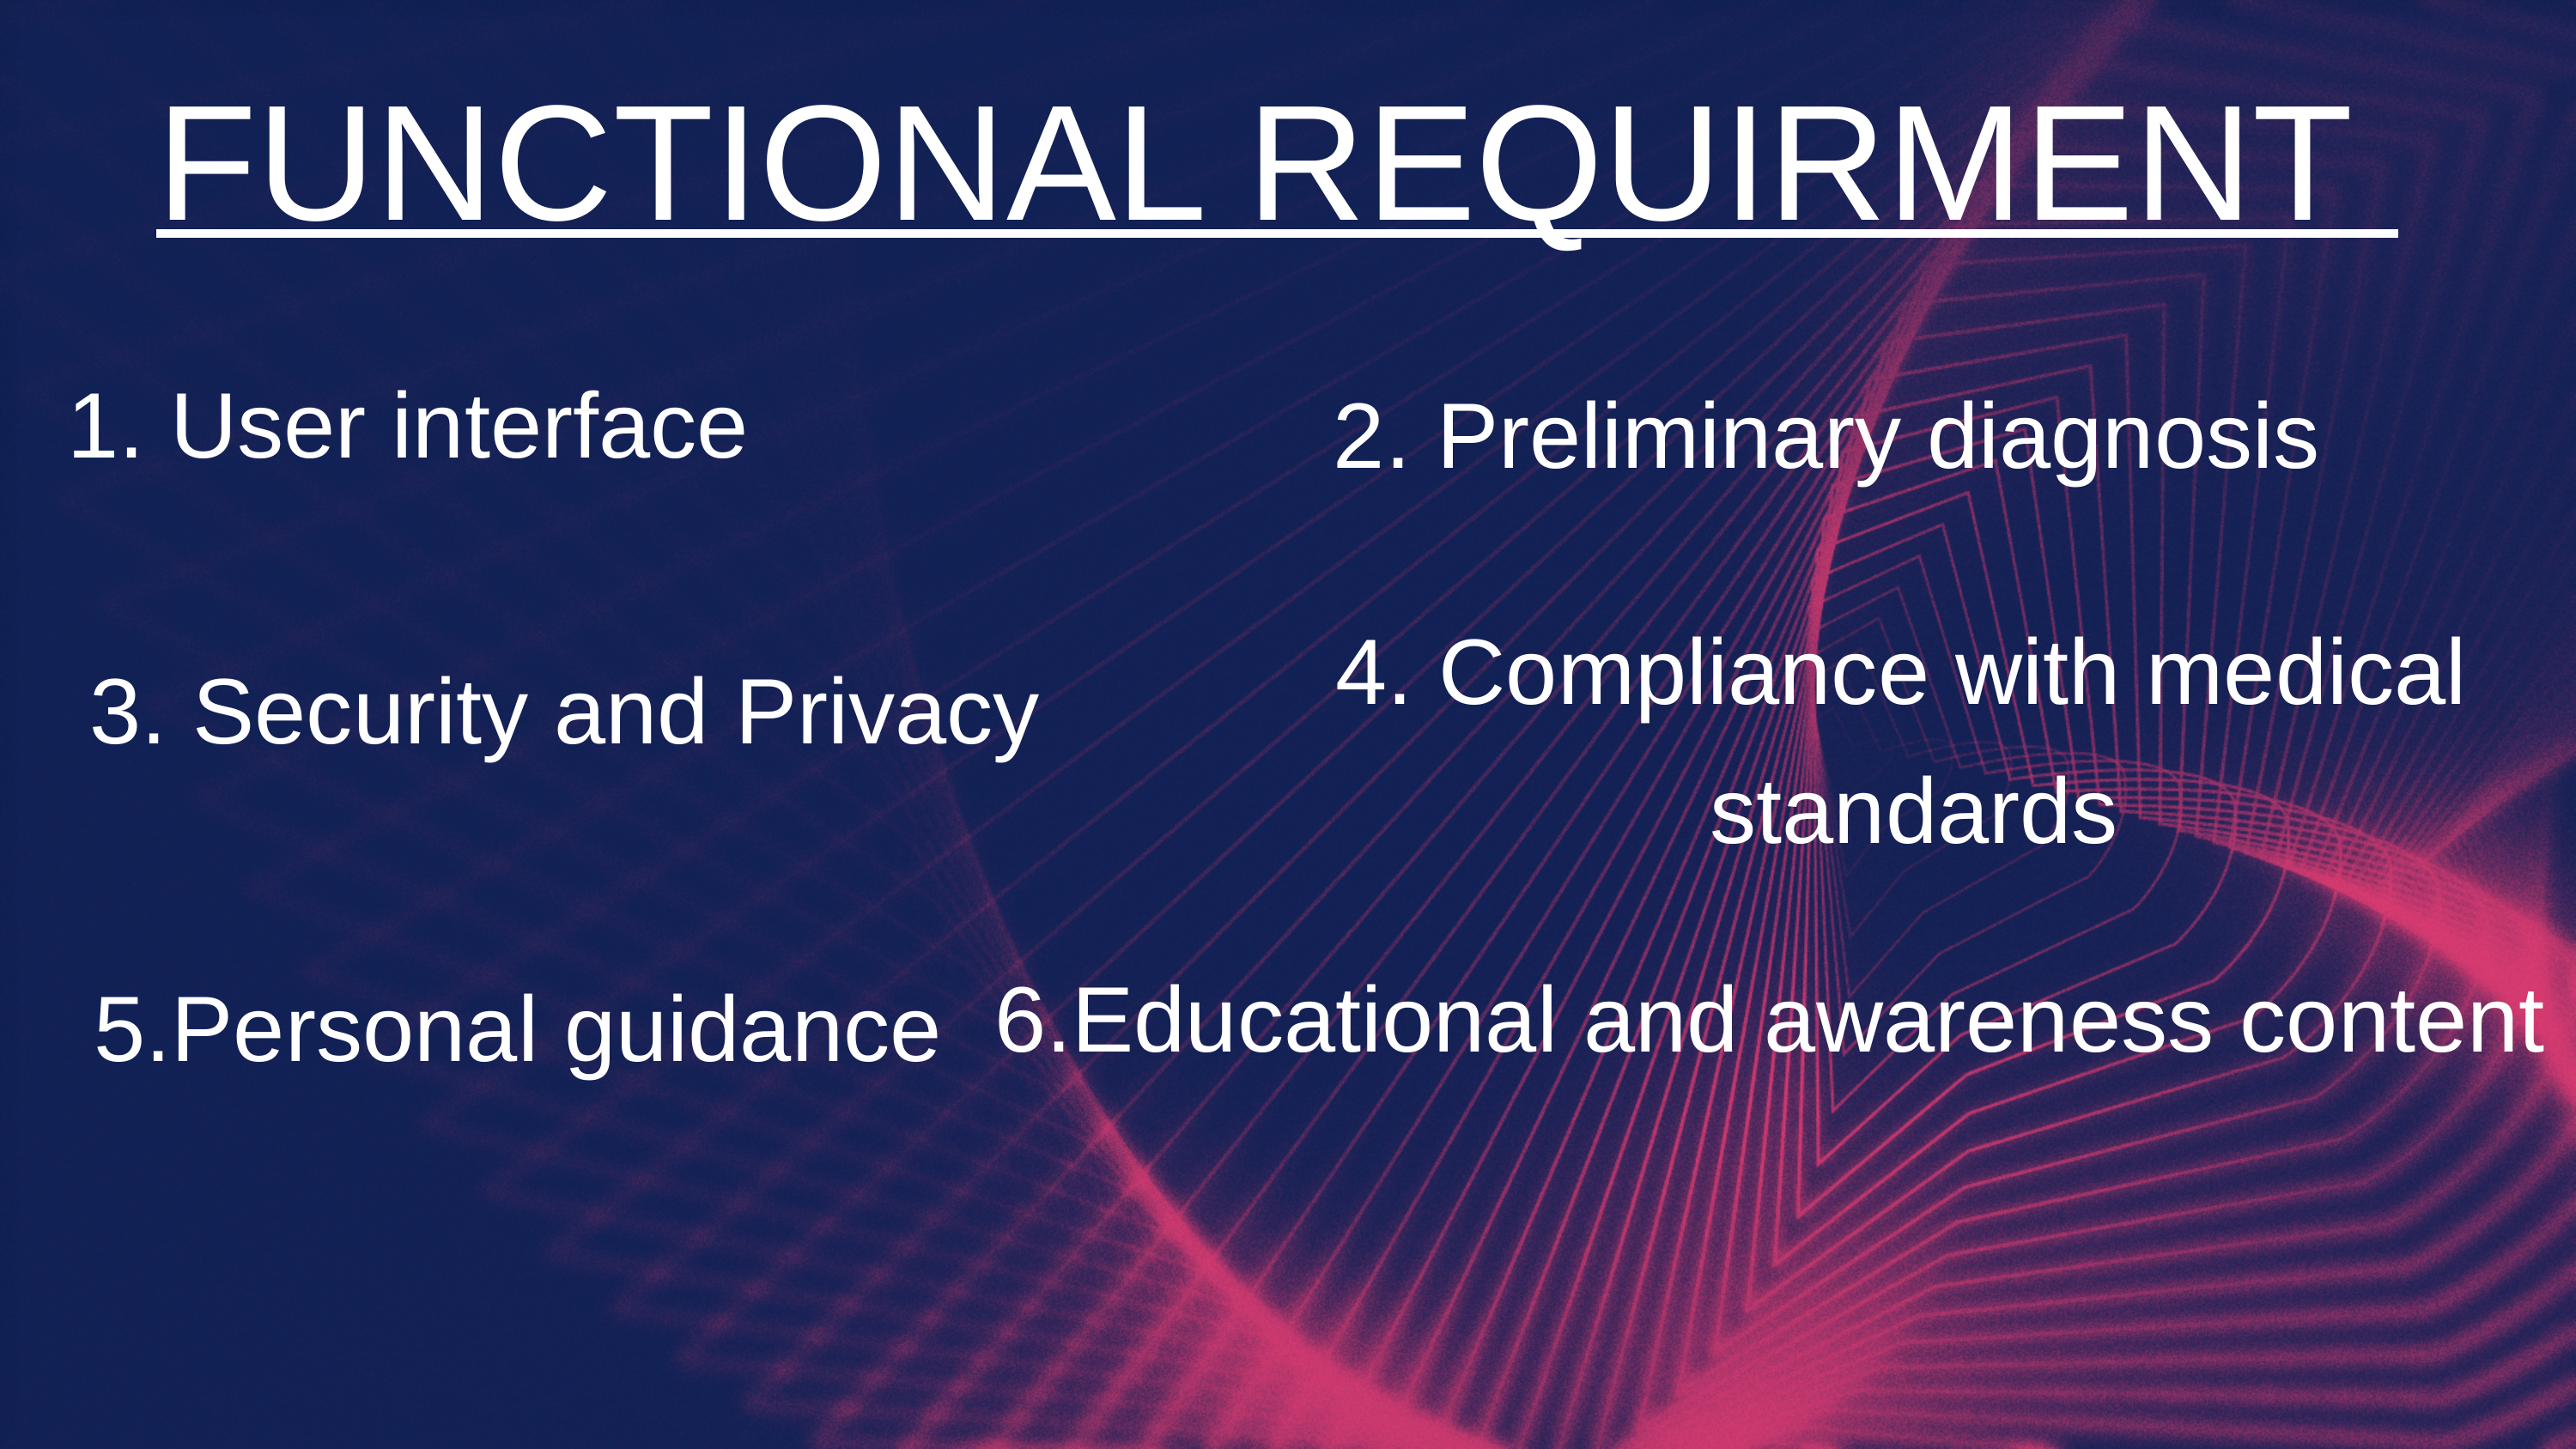

FUNCTIONAL REQUIRMENT
1. User interface

2. Preliminary diagnosis
4. Compliance with medical
standards
3. Security and Privacy
6.Educational and awareness content
5.Personal guidance